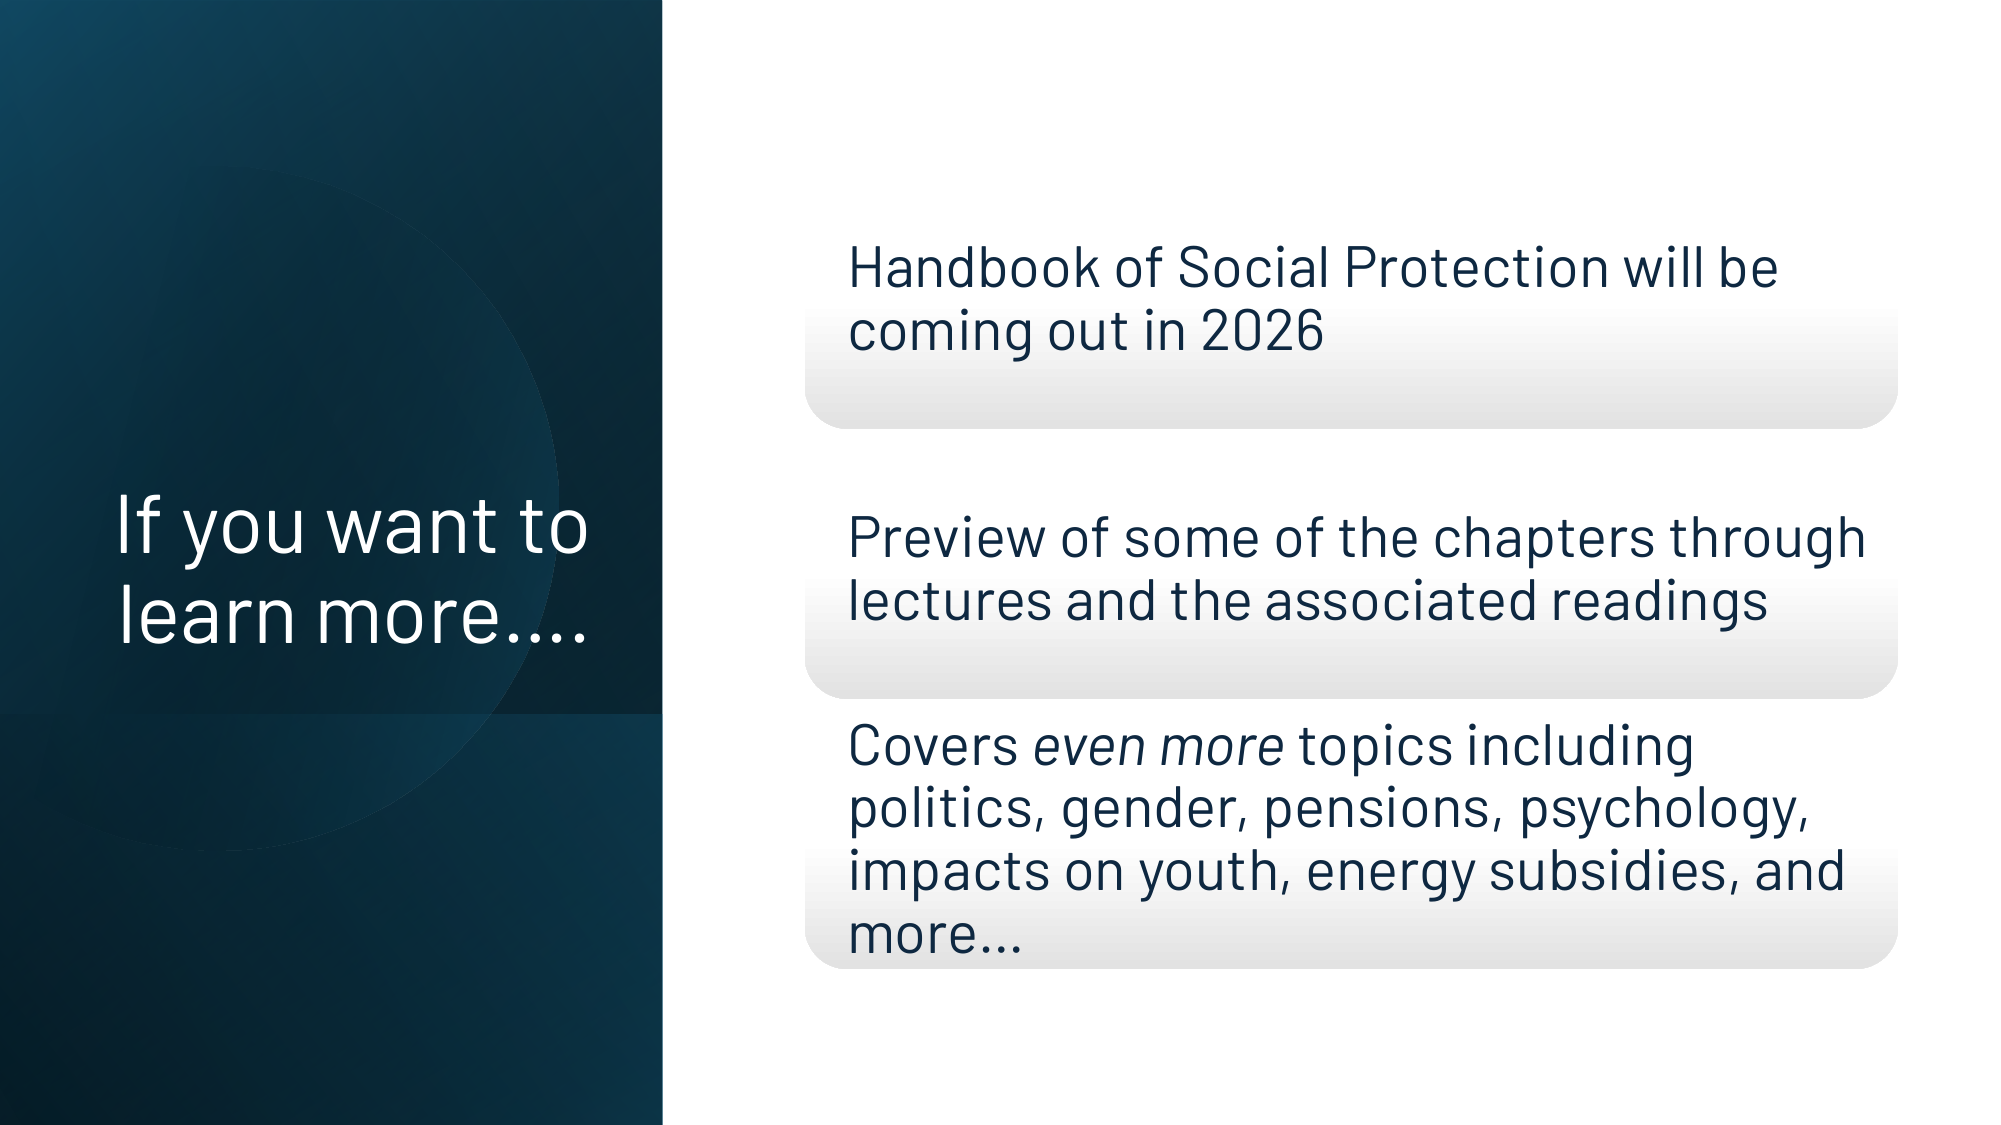

Handbook of Social Protection will be coming out in 2026
Preview of some of the chapters through lectures and the associated readings
Covers even more topics including politics, gender, pensions, psychology, impacts on youth, energy subsidies, and more…

# If you want to learn more….